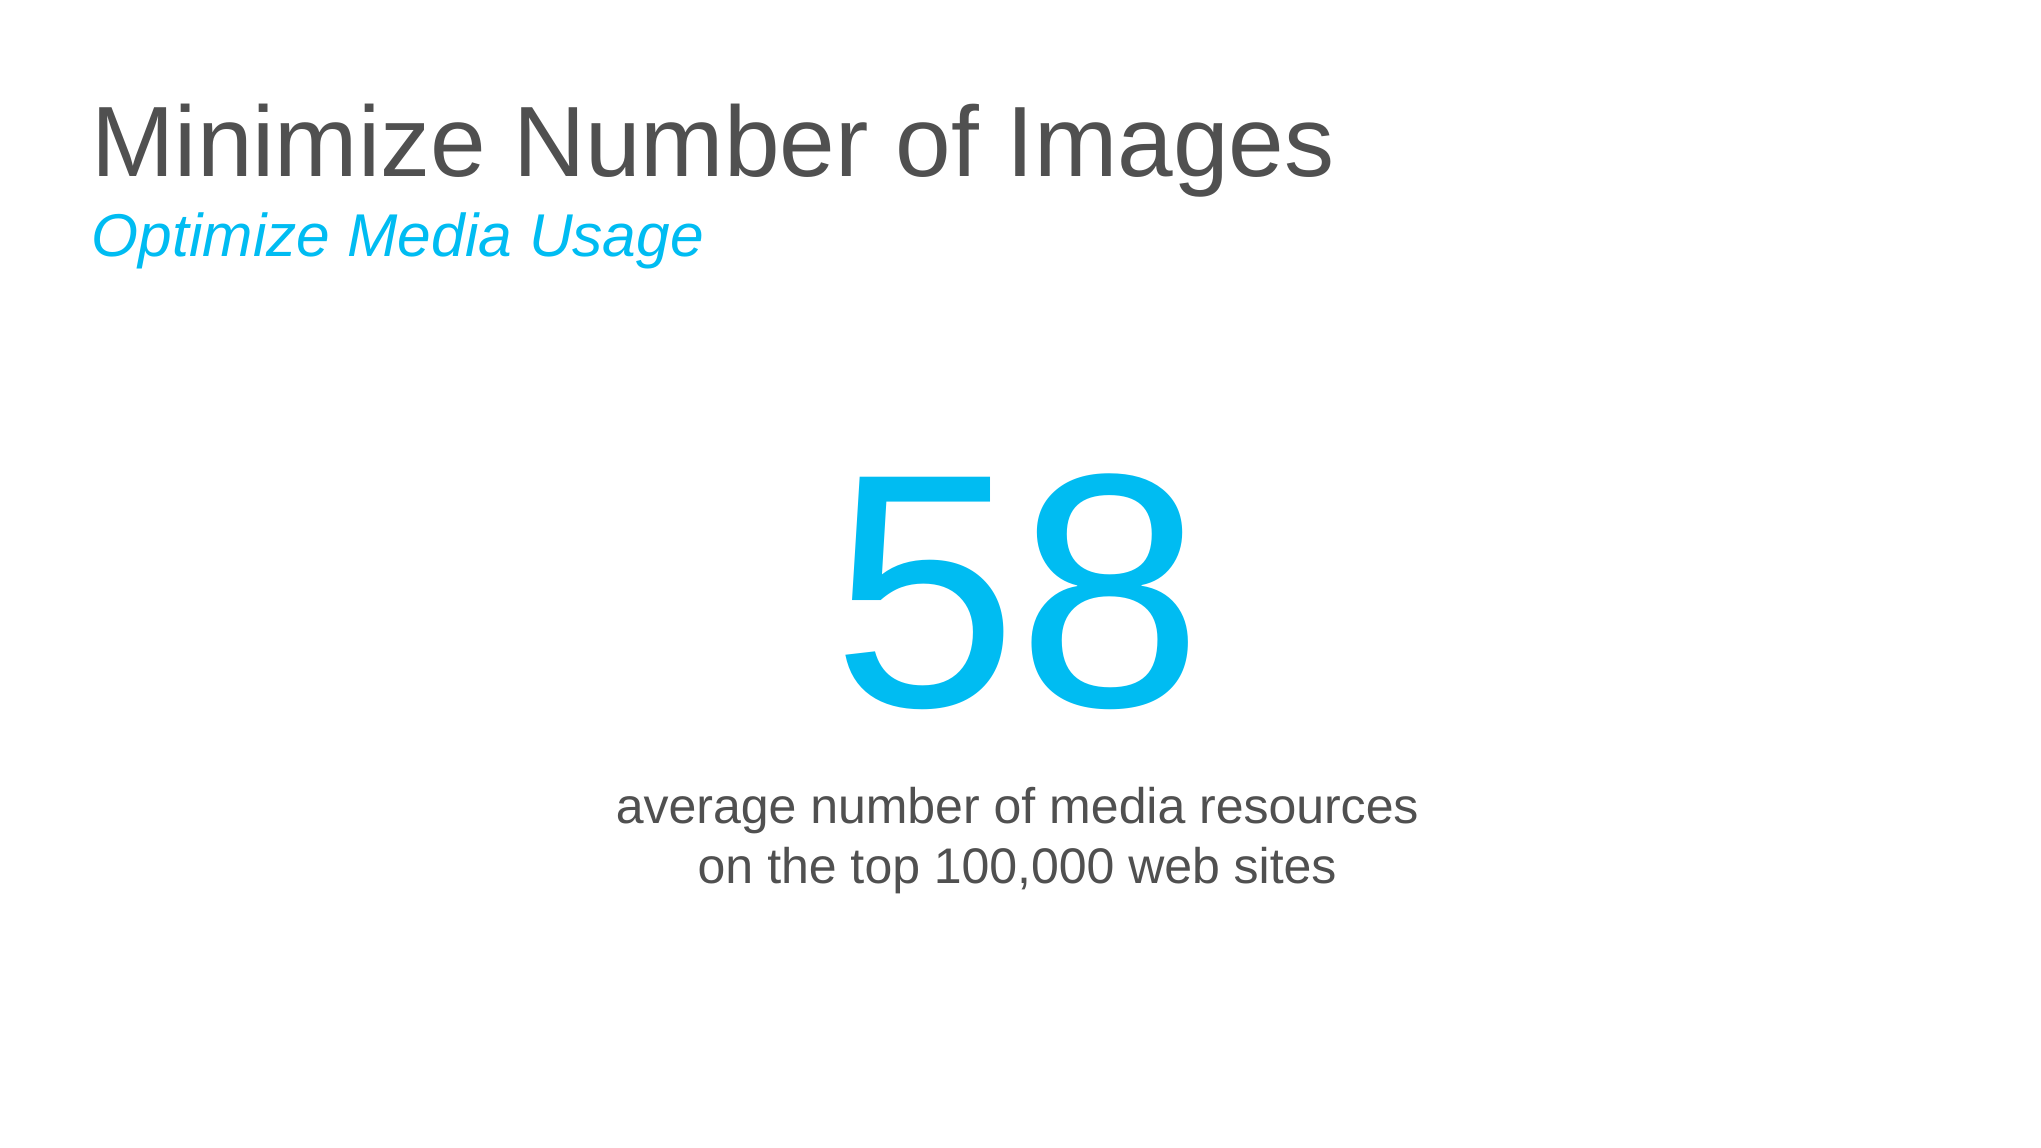

# Minimize Number of Images Optimize Media Usage
58
average number of media resources on the top 100,000 web sites